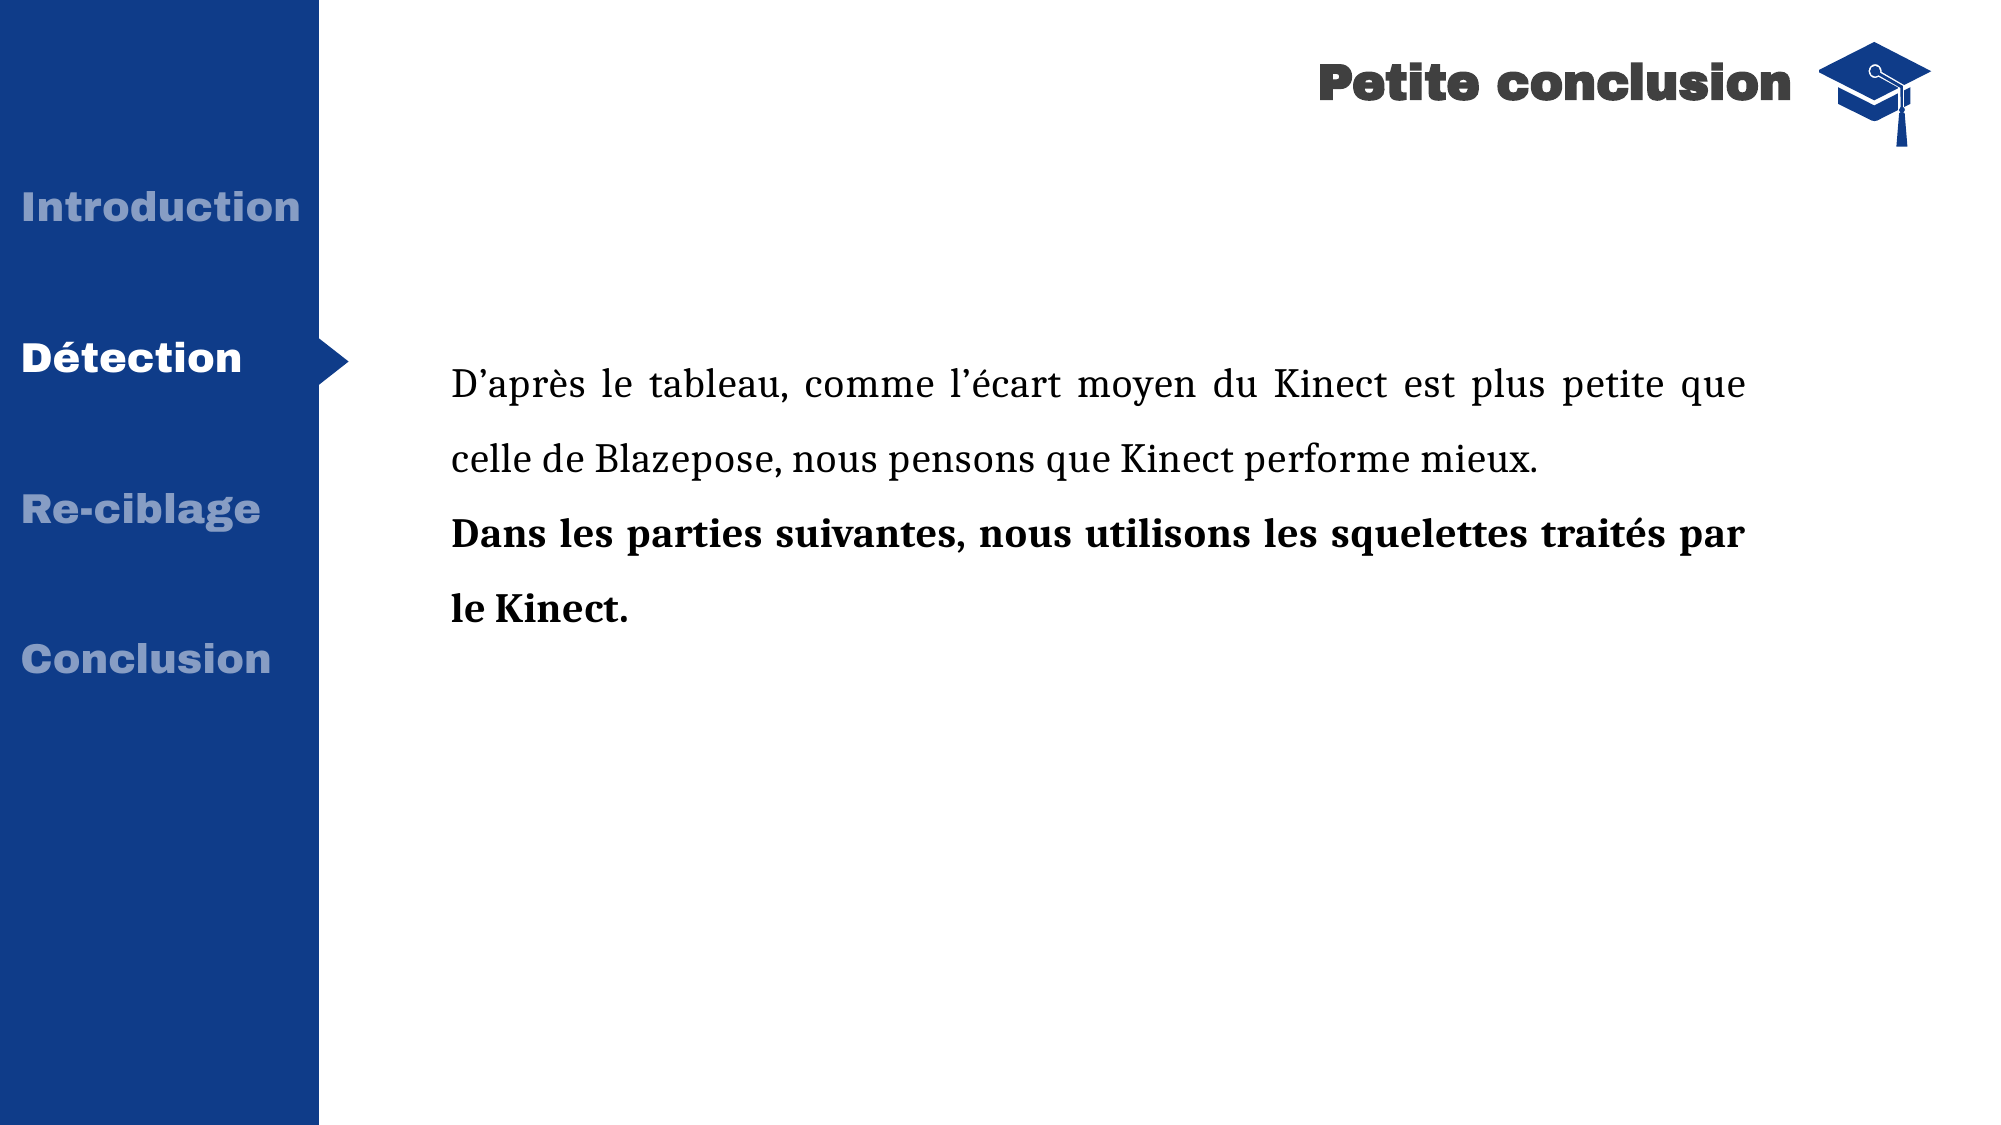

Petite conclusion

Introduction
Détection
D’après le tableau, comme l’écart moyen du Kinect est plus petite que celle de Blazepose, nous pensons que Kinect performe mieux.
Dans les parties suivantes, nous utilisons les squelettes traités par le Kinect.

Re-ciblage
Conclusion